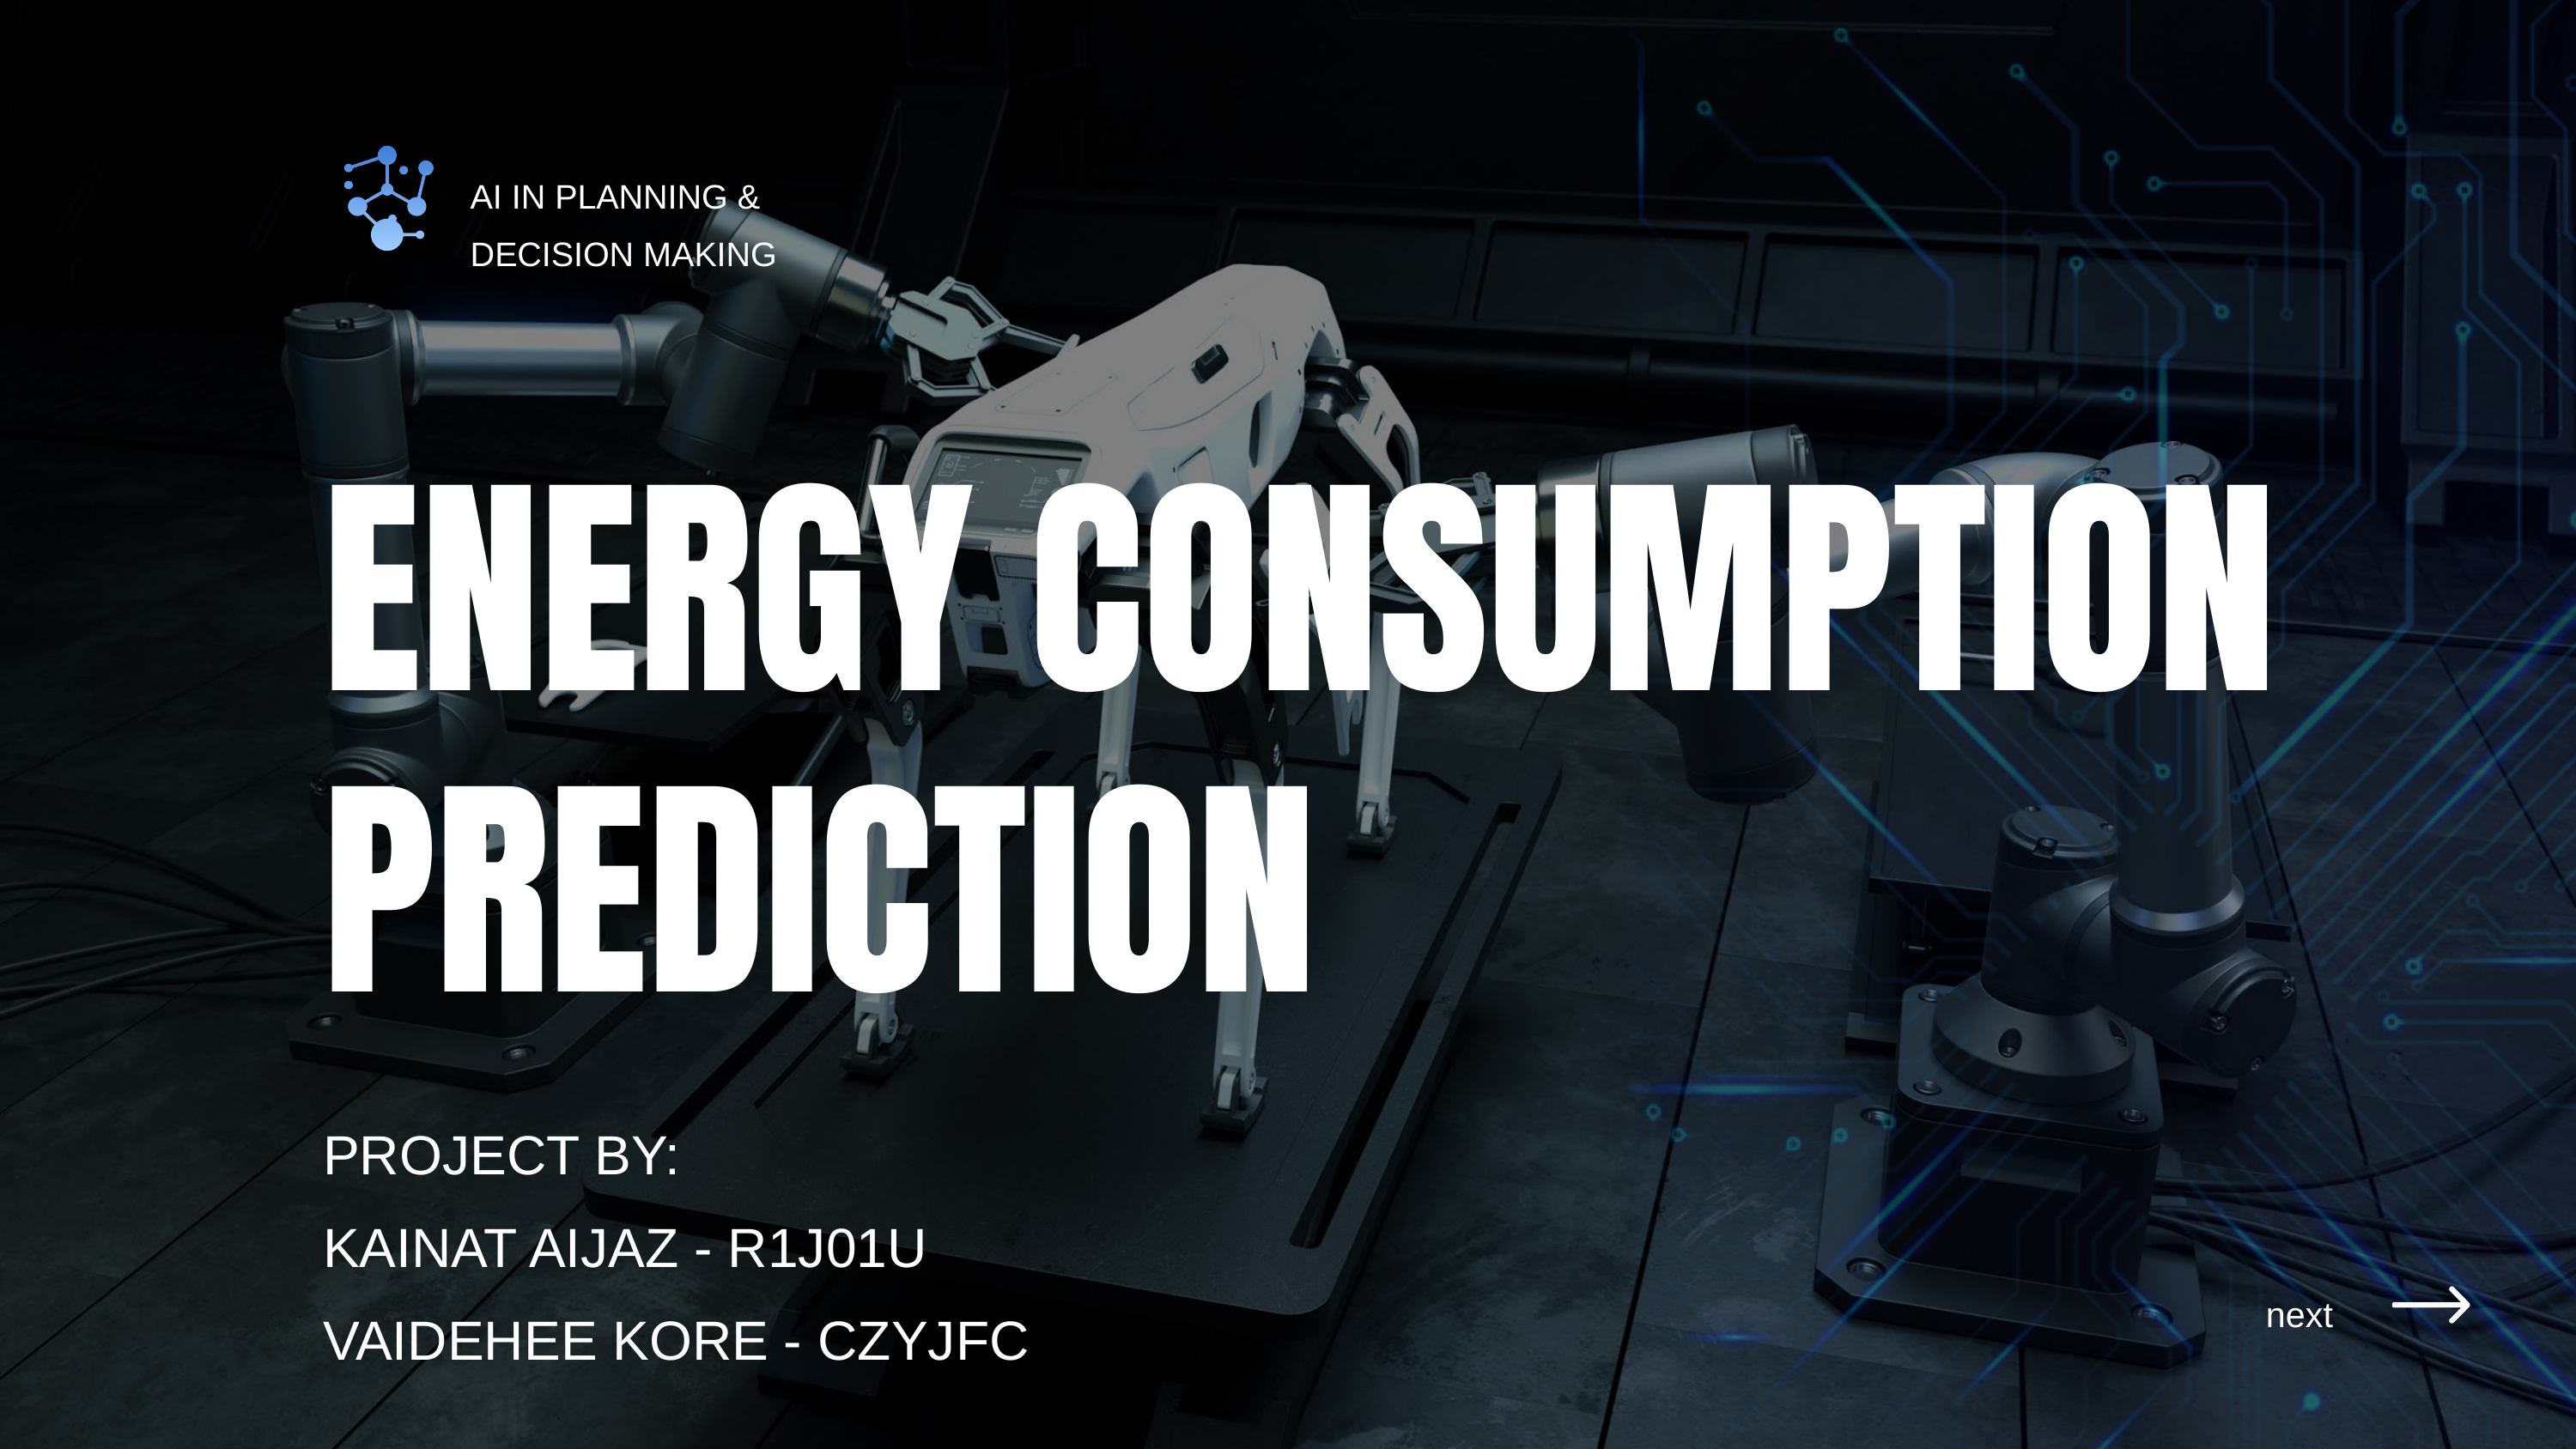

AI IN PLANNING & DECISION MAKING
ENERGY CONSUMPTION PREDICTION
PROJECT BY:
KAINAT AIJAZ - R1J01U
VAIDEHEE KORE - CZYJFC
next